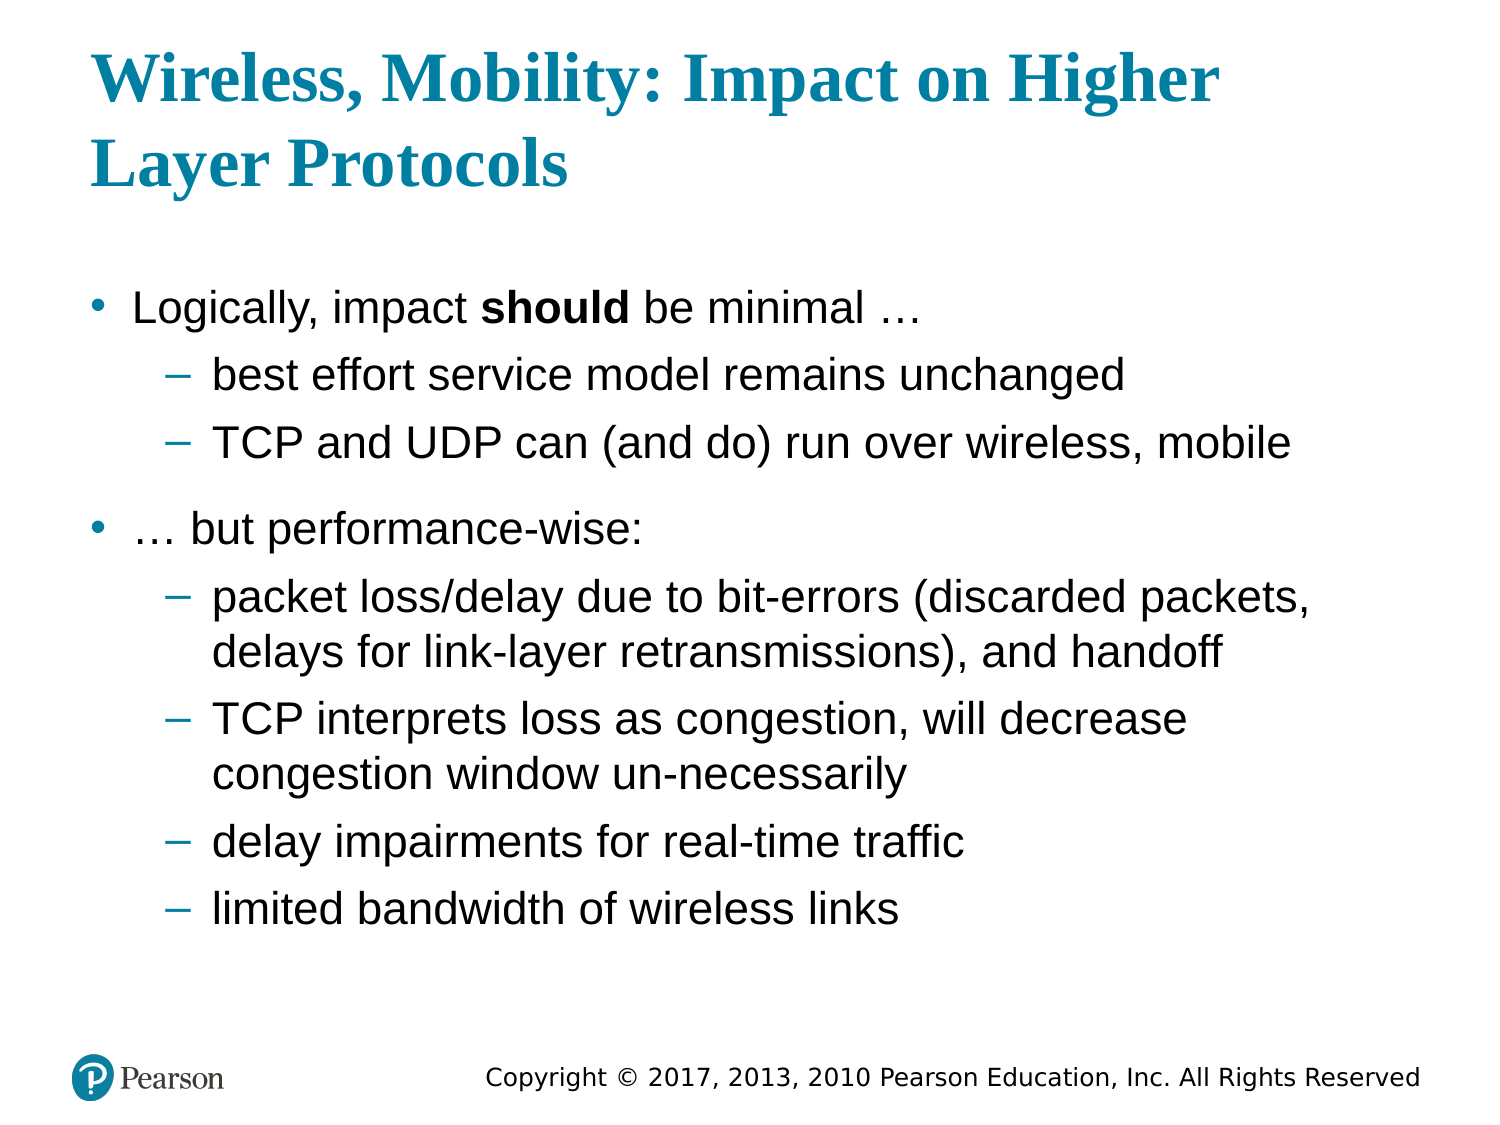

# Wireless, Mobility: Impact on Higher Layer Protocols
Logically, impact should be minimal …
best effort service model remains unchanged
T C P and U D P can (and do) run over wireless, mobile
… but performance-wise:
packet loss/delay due to bit-errors (discarded packets, delays for link-layer retransmissions), and handoff
T C P interprets loss as congestion, will decrease congestion window un-necessarily
delay impairments for real-time traffic
limited bandwidth of wireless links